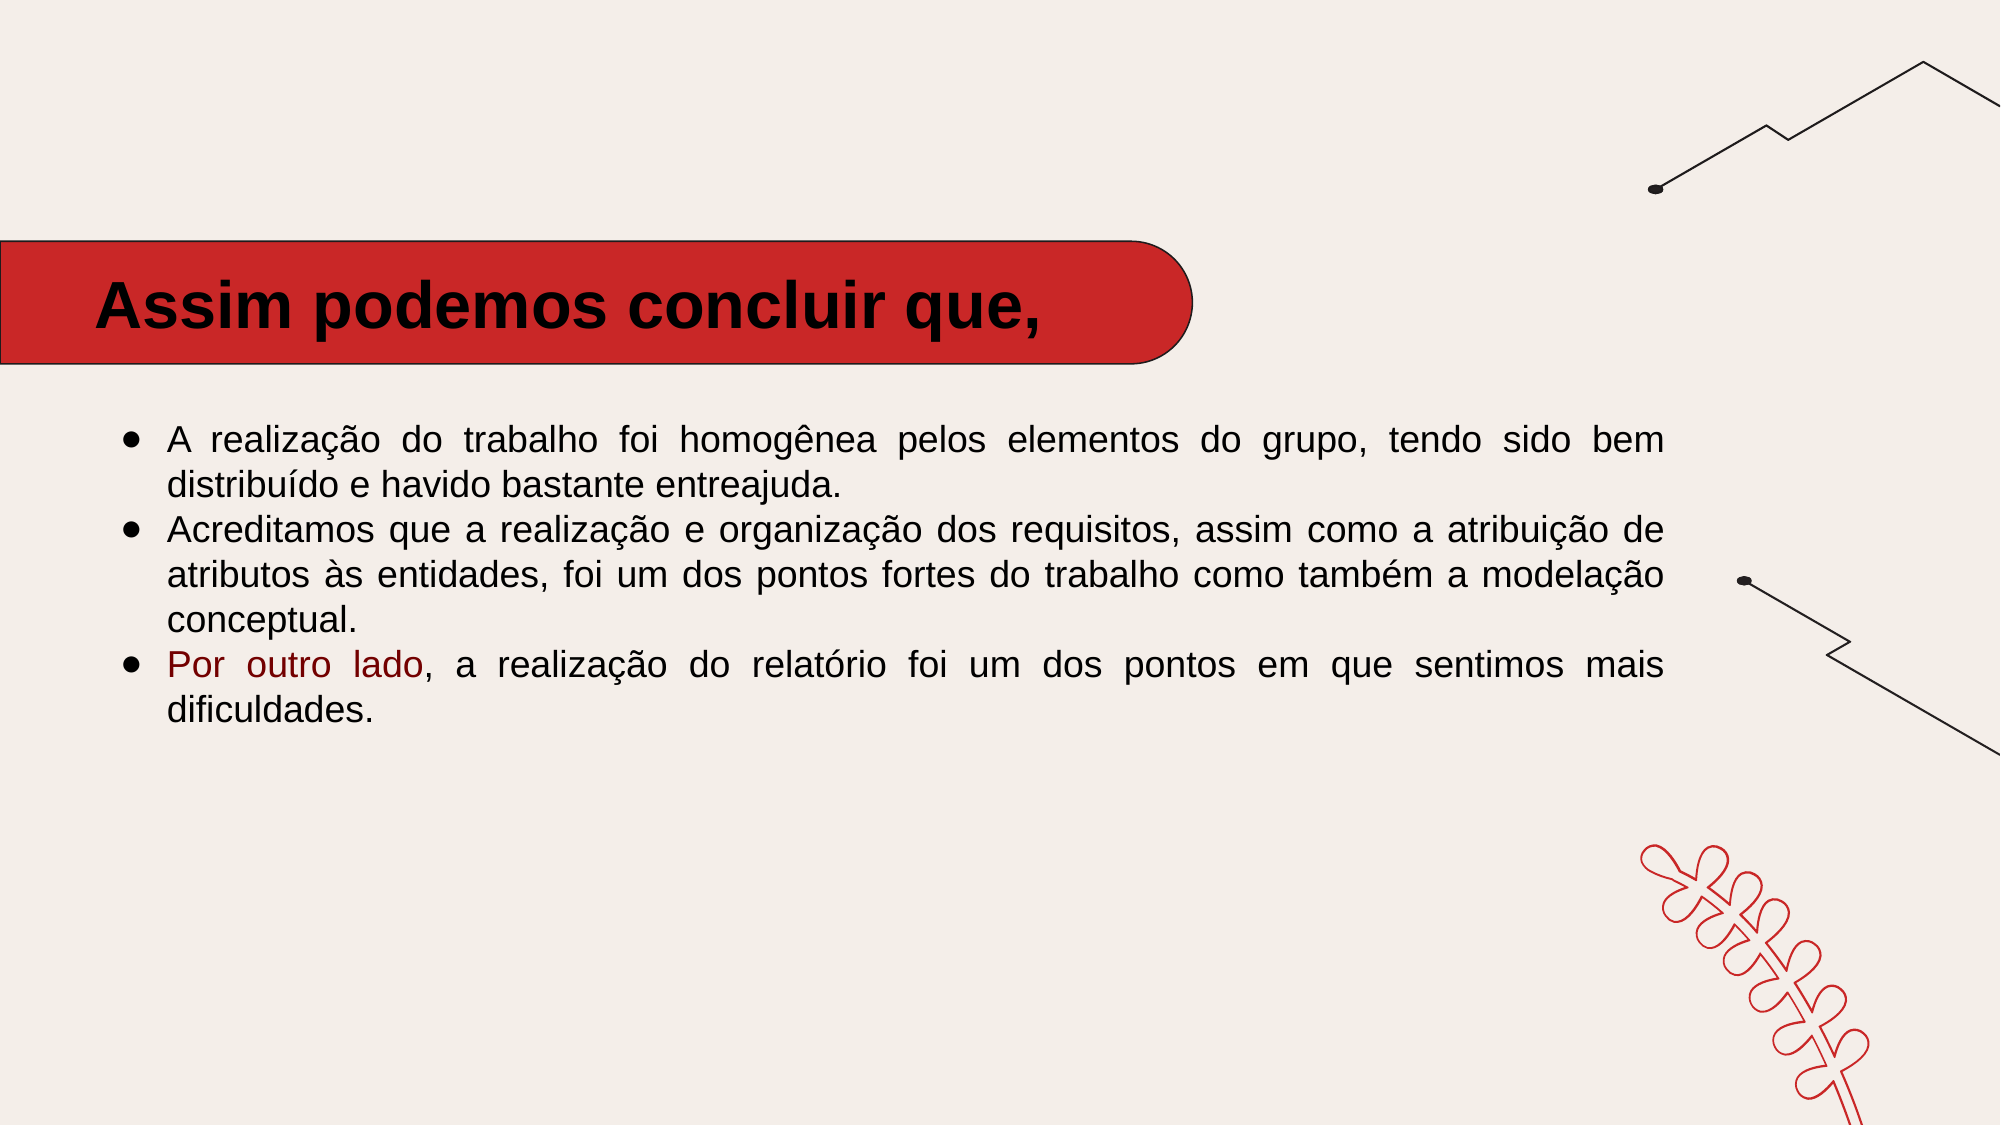

Assim podemos concluir que,
A realização do trabalho foi homogênea pelos elementos do grupo, tendo sido bem distribuído e havido bastante entreajuda.
Acreditamos que a realização e organização dos requisitos, assim como a atribuição de atributos às entidades, foi um dos pontos fortes do trabalho como também a modelação conceptual.
Por outro lado, a realização do relatório foi um dos pontos em que sentimos mais dificuldades.